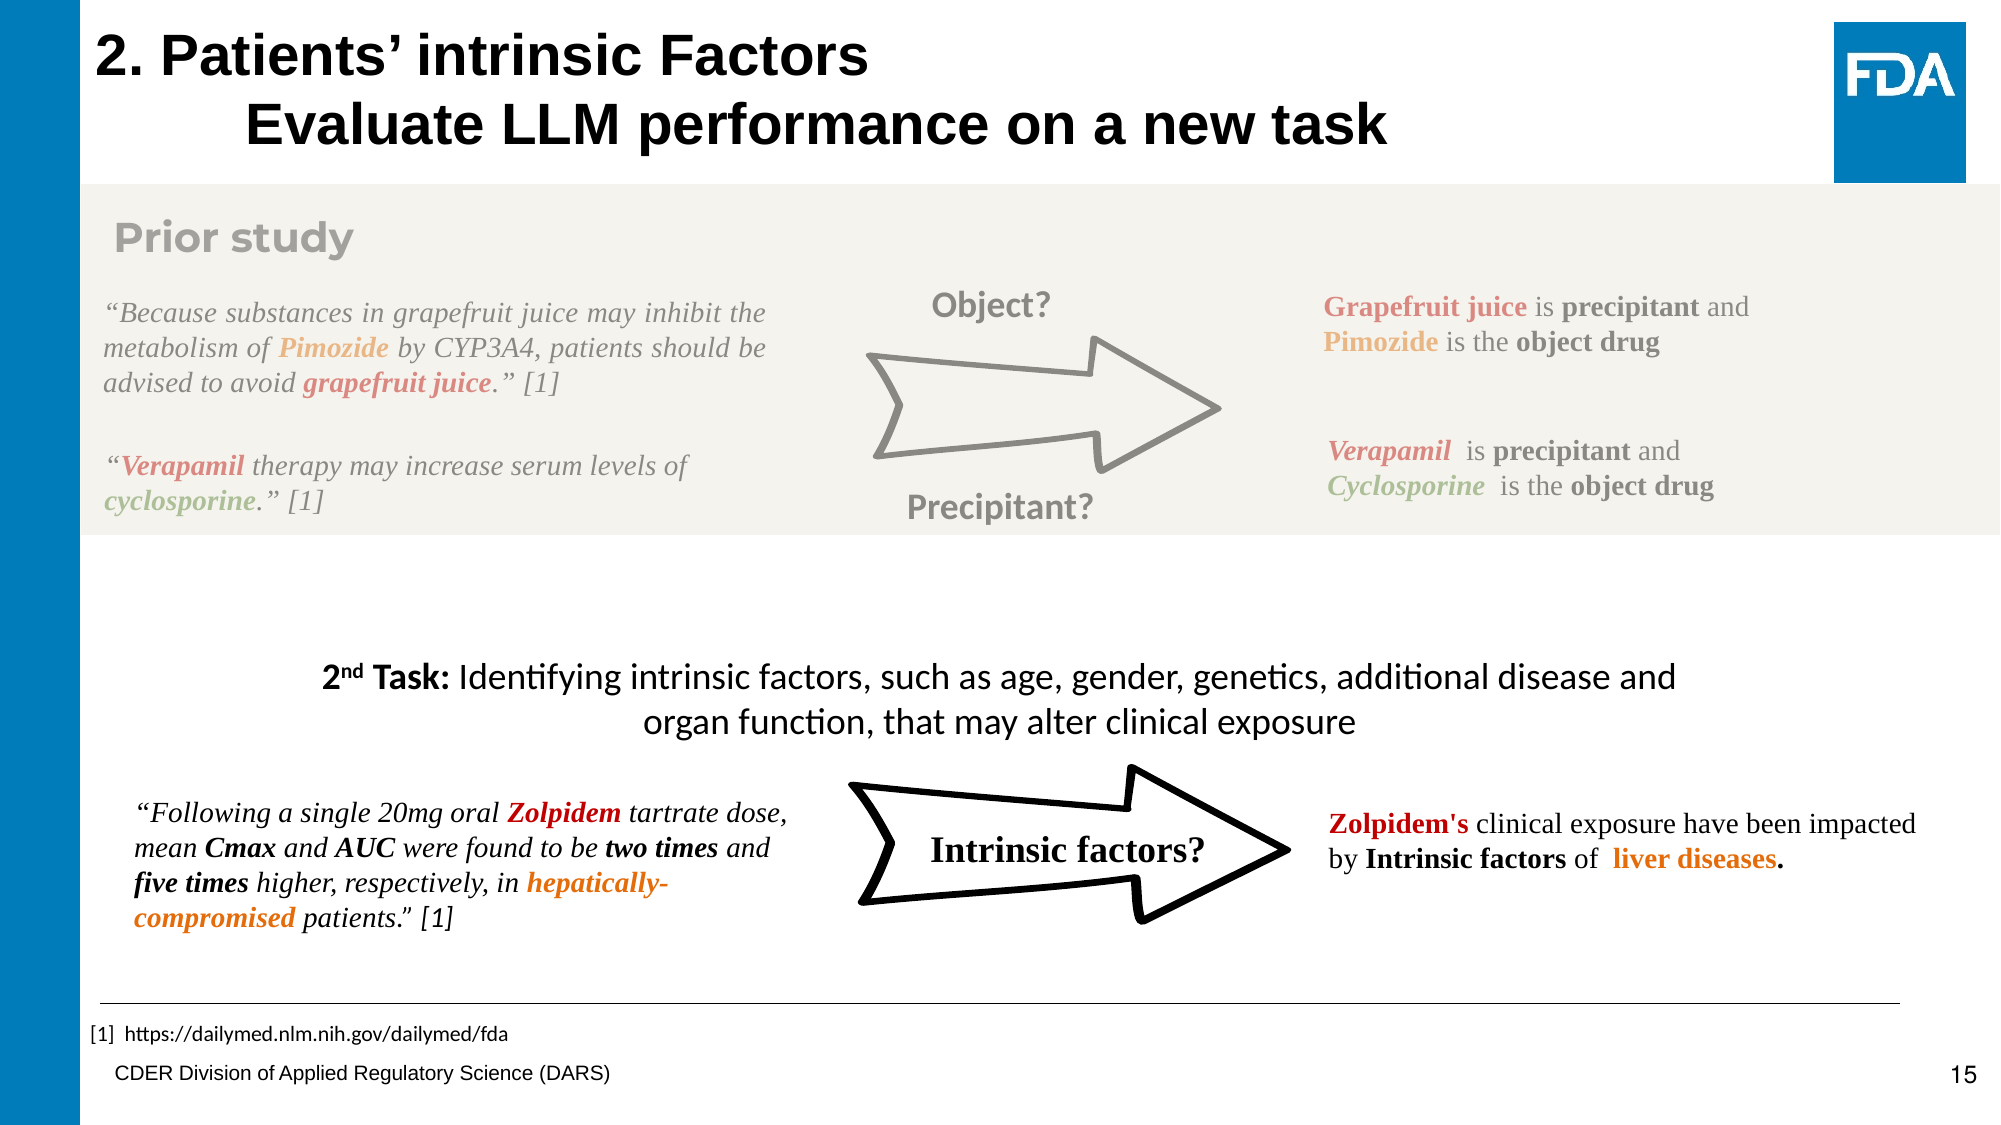

2. Patients’ intrinsic Factors
	Evaluate LLM performance on a new task

Prior study
Object?
Grapefruit juice is precipitant and Pimozide is the object drug
“Because substances in grapefruit juice may inhibit the metabolism of Pimozide by CYP3A4, patients should be advised to avoid grapefruit juice.” [1]

Verapamil  is precipitant and
Cyclosporine  is the object drug
“Verapamil therapy may increase serum levels of cyclosporine.” [1]
Precipitant?
2nd Task: Identifying intrinsic factors, such as age, gender, genetics, additional disease and organ function, that may alter clinical exposure

“Following a single 20mg oral Zolpidem tartrate dose, mean Cmax and AUC were found to be two times and five times higher, respectively, in hepatically-compromised patients.” [1]
Zolpidem's clinical exposure have been impacted by Intrinsic factors of  liver diseases.
Intrinsic factors?
[1]  https://dailymed.nlm.nih.gov/dailymed/fda